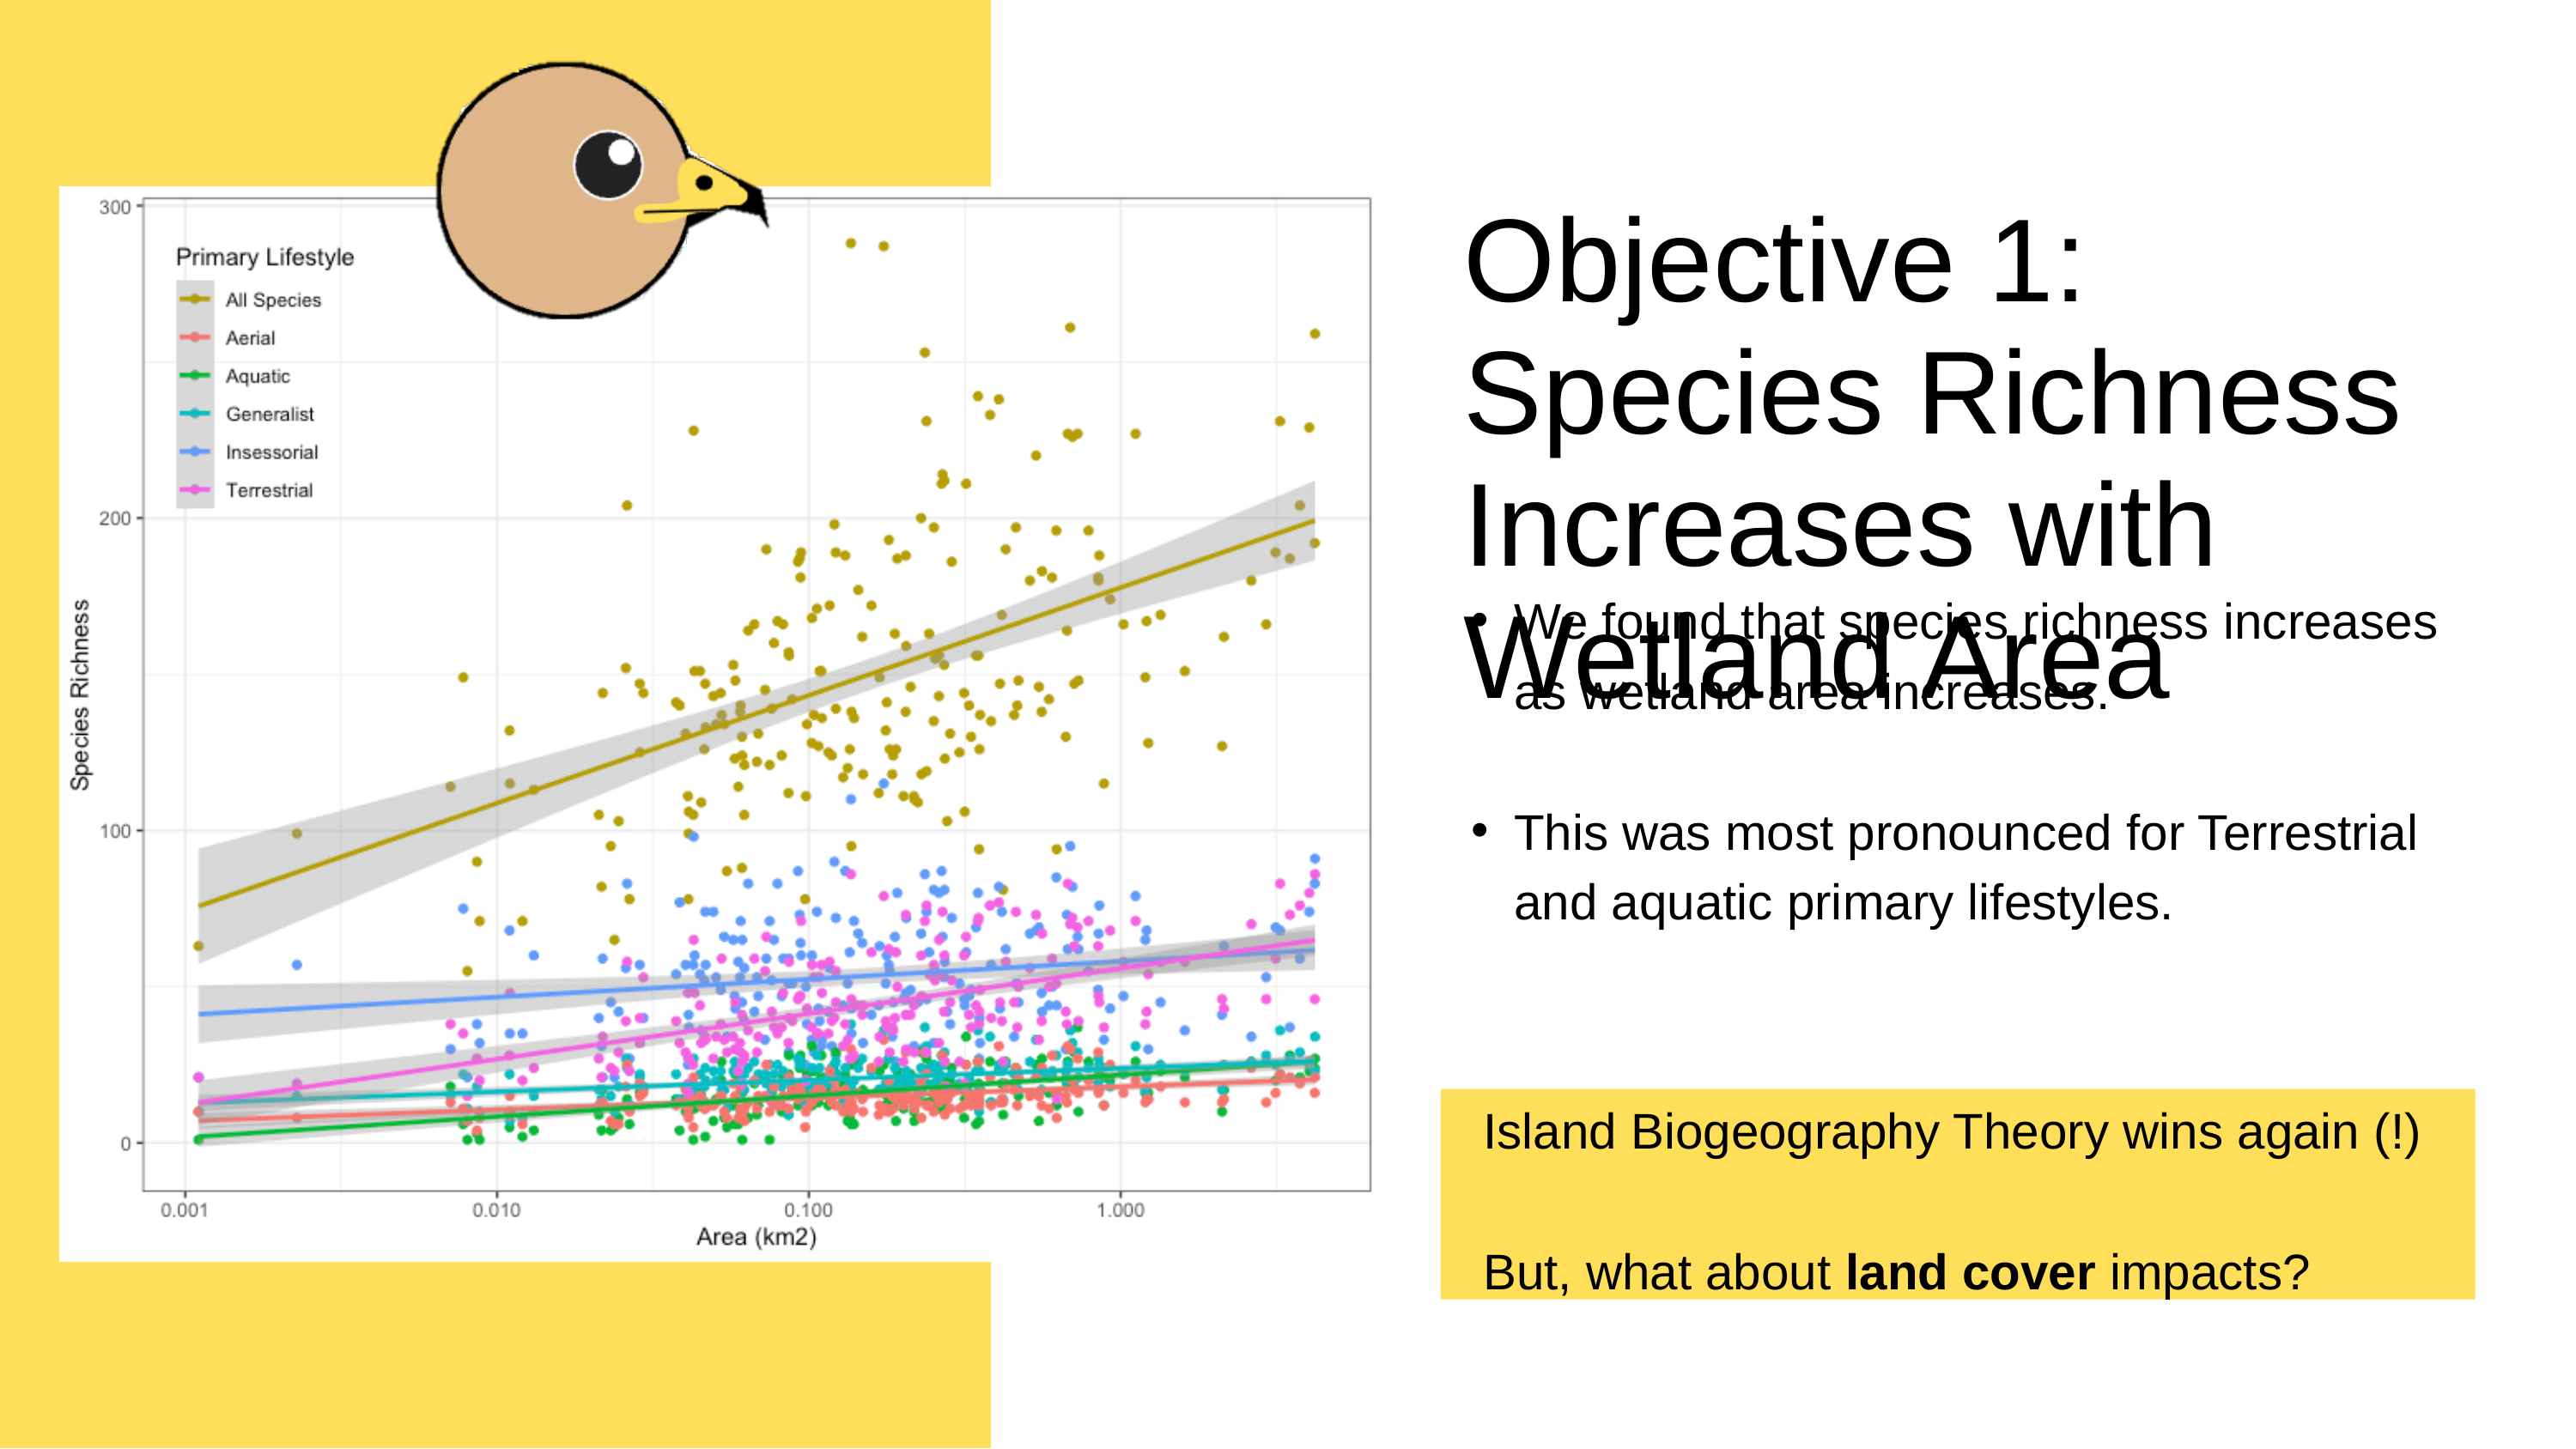

Objective 1: Species Richness Increases with Wetland Area

We found that species richness increases as wetland area increases.

This was most pronounced for Terrestrial and aquatic primary lifestyles.

Island Biogeography Theory wins again (!)

But, what about land cover impacts?